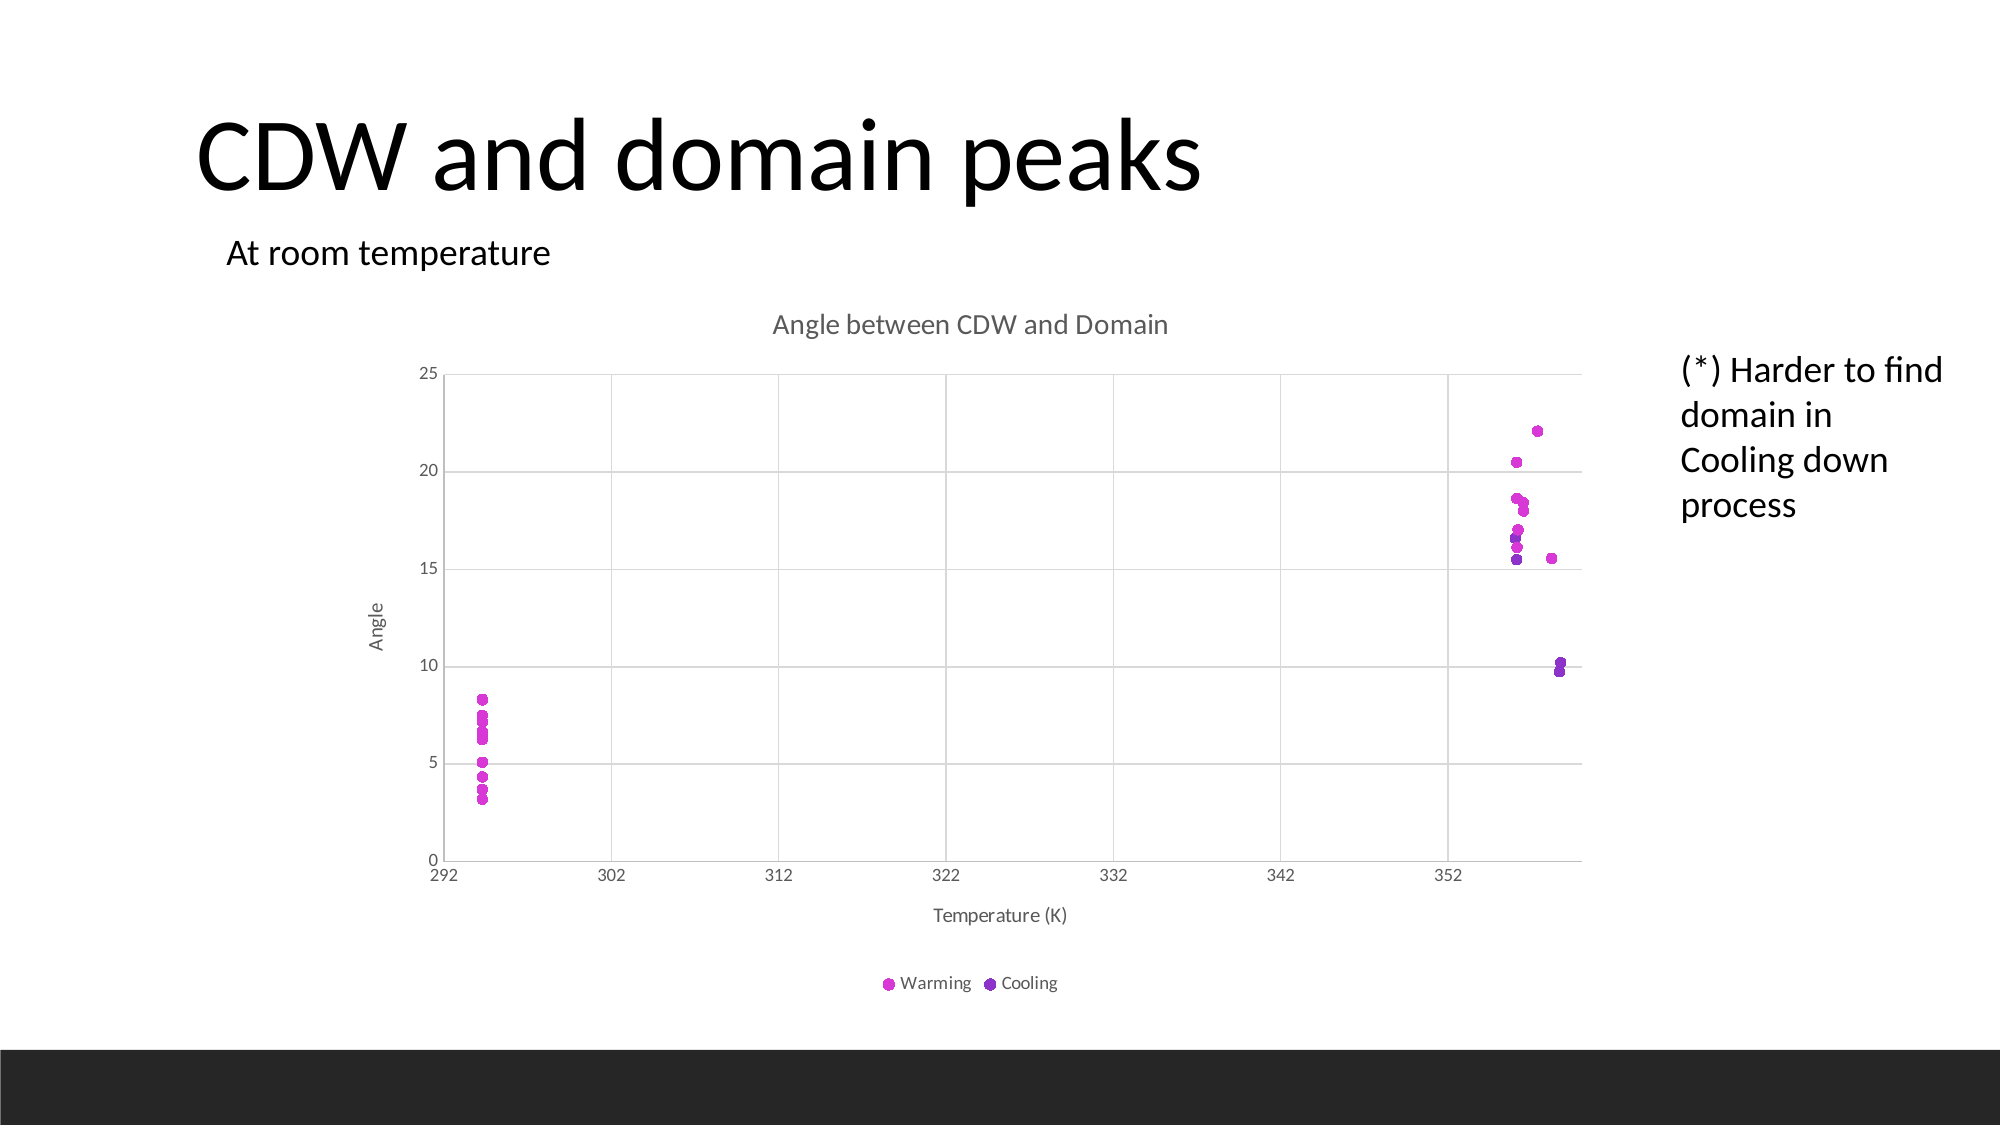

CDW and domain peaks
At room temperature

### Chart: Angle between CDW and Domain

| Category |  |  |
|---|---|---|
(*) Harder to find domain in Cooling down process